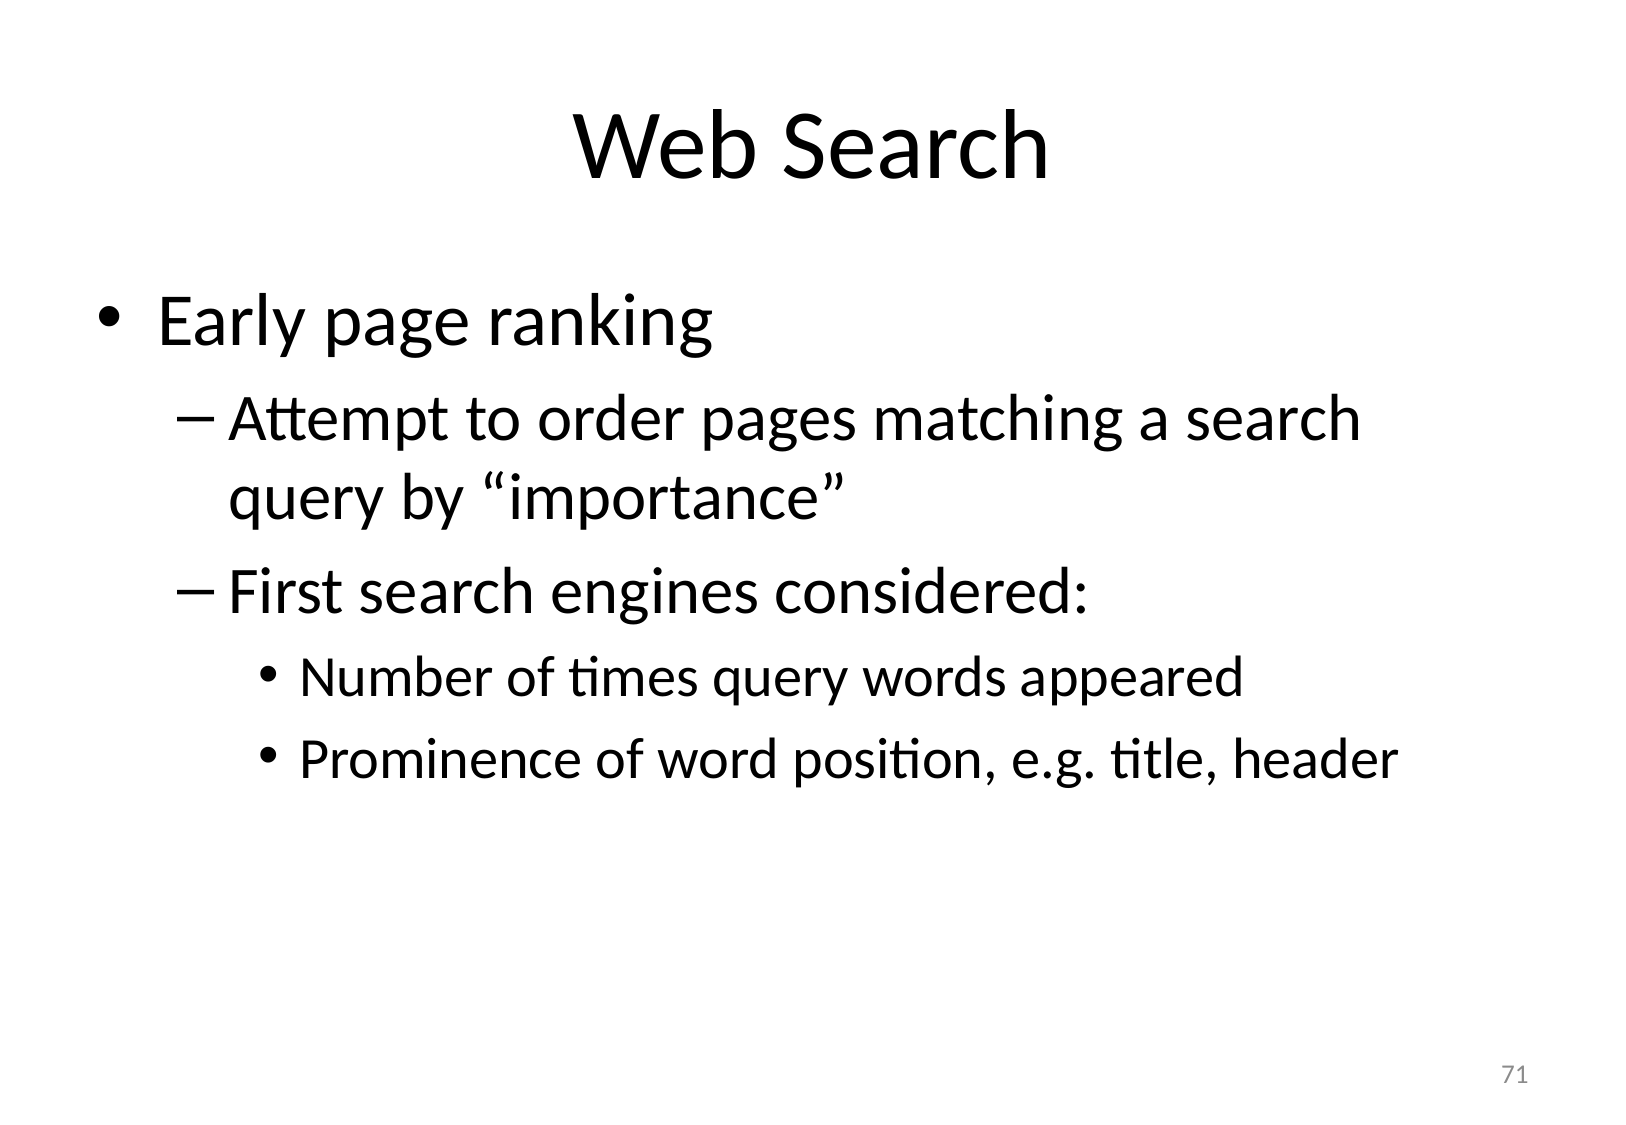

# Web Search
Early page ranking
Attempt to order pages matching a search query by “importance”
First search engines considered:
Number of times query words appeared
Prominence of word position, e.g. title, header

71